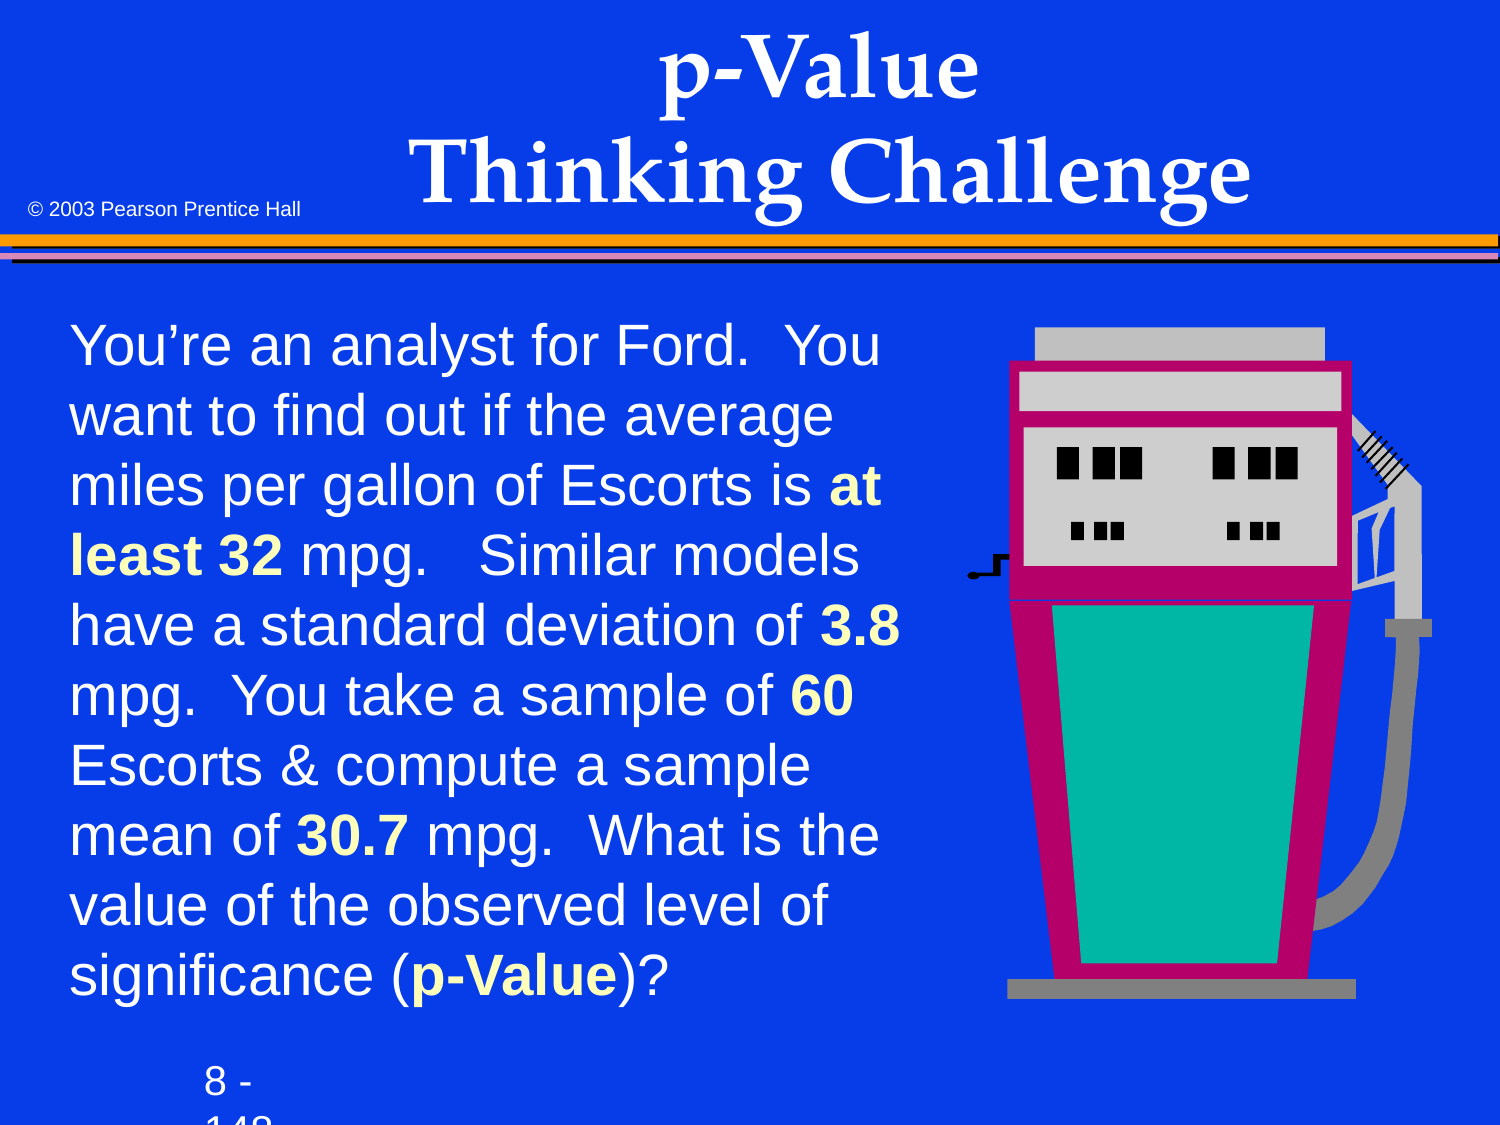

# p-Value Thinking Challenge
You’re an analyst for Ford.  You want to find out if the average miles per gallon of Escorts is at least 32 mpg.   Similar models have a standard deviation of 3.8 mpg.  You take a sample of 60 Escorts & compute a sample mean of 30.7 mpg.  What is the value of the observed level of significance (p-Value)?